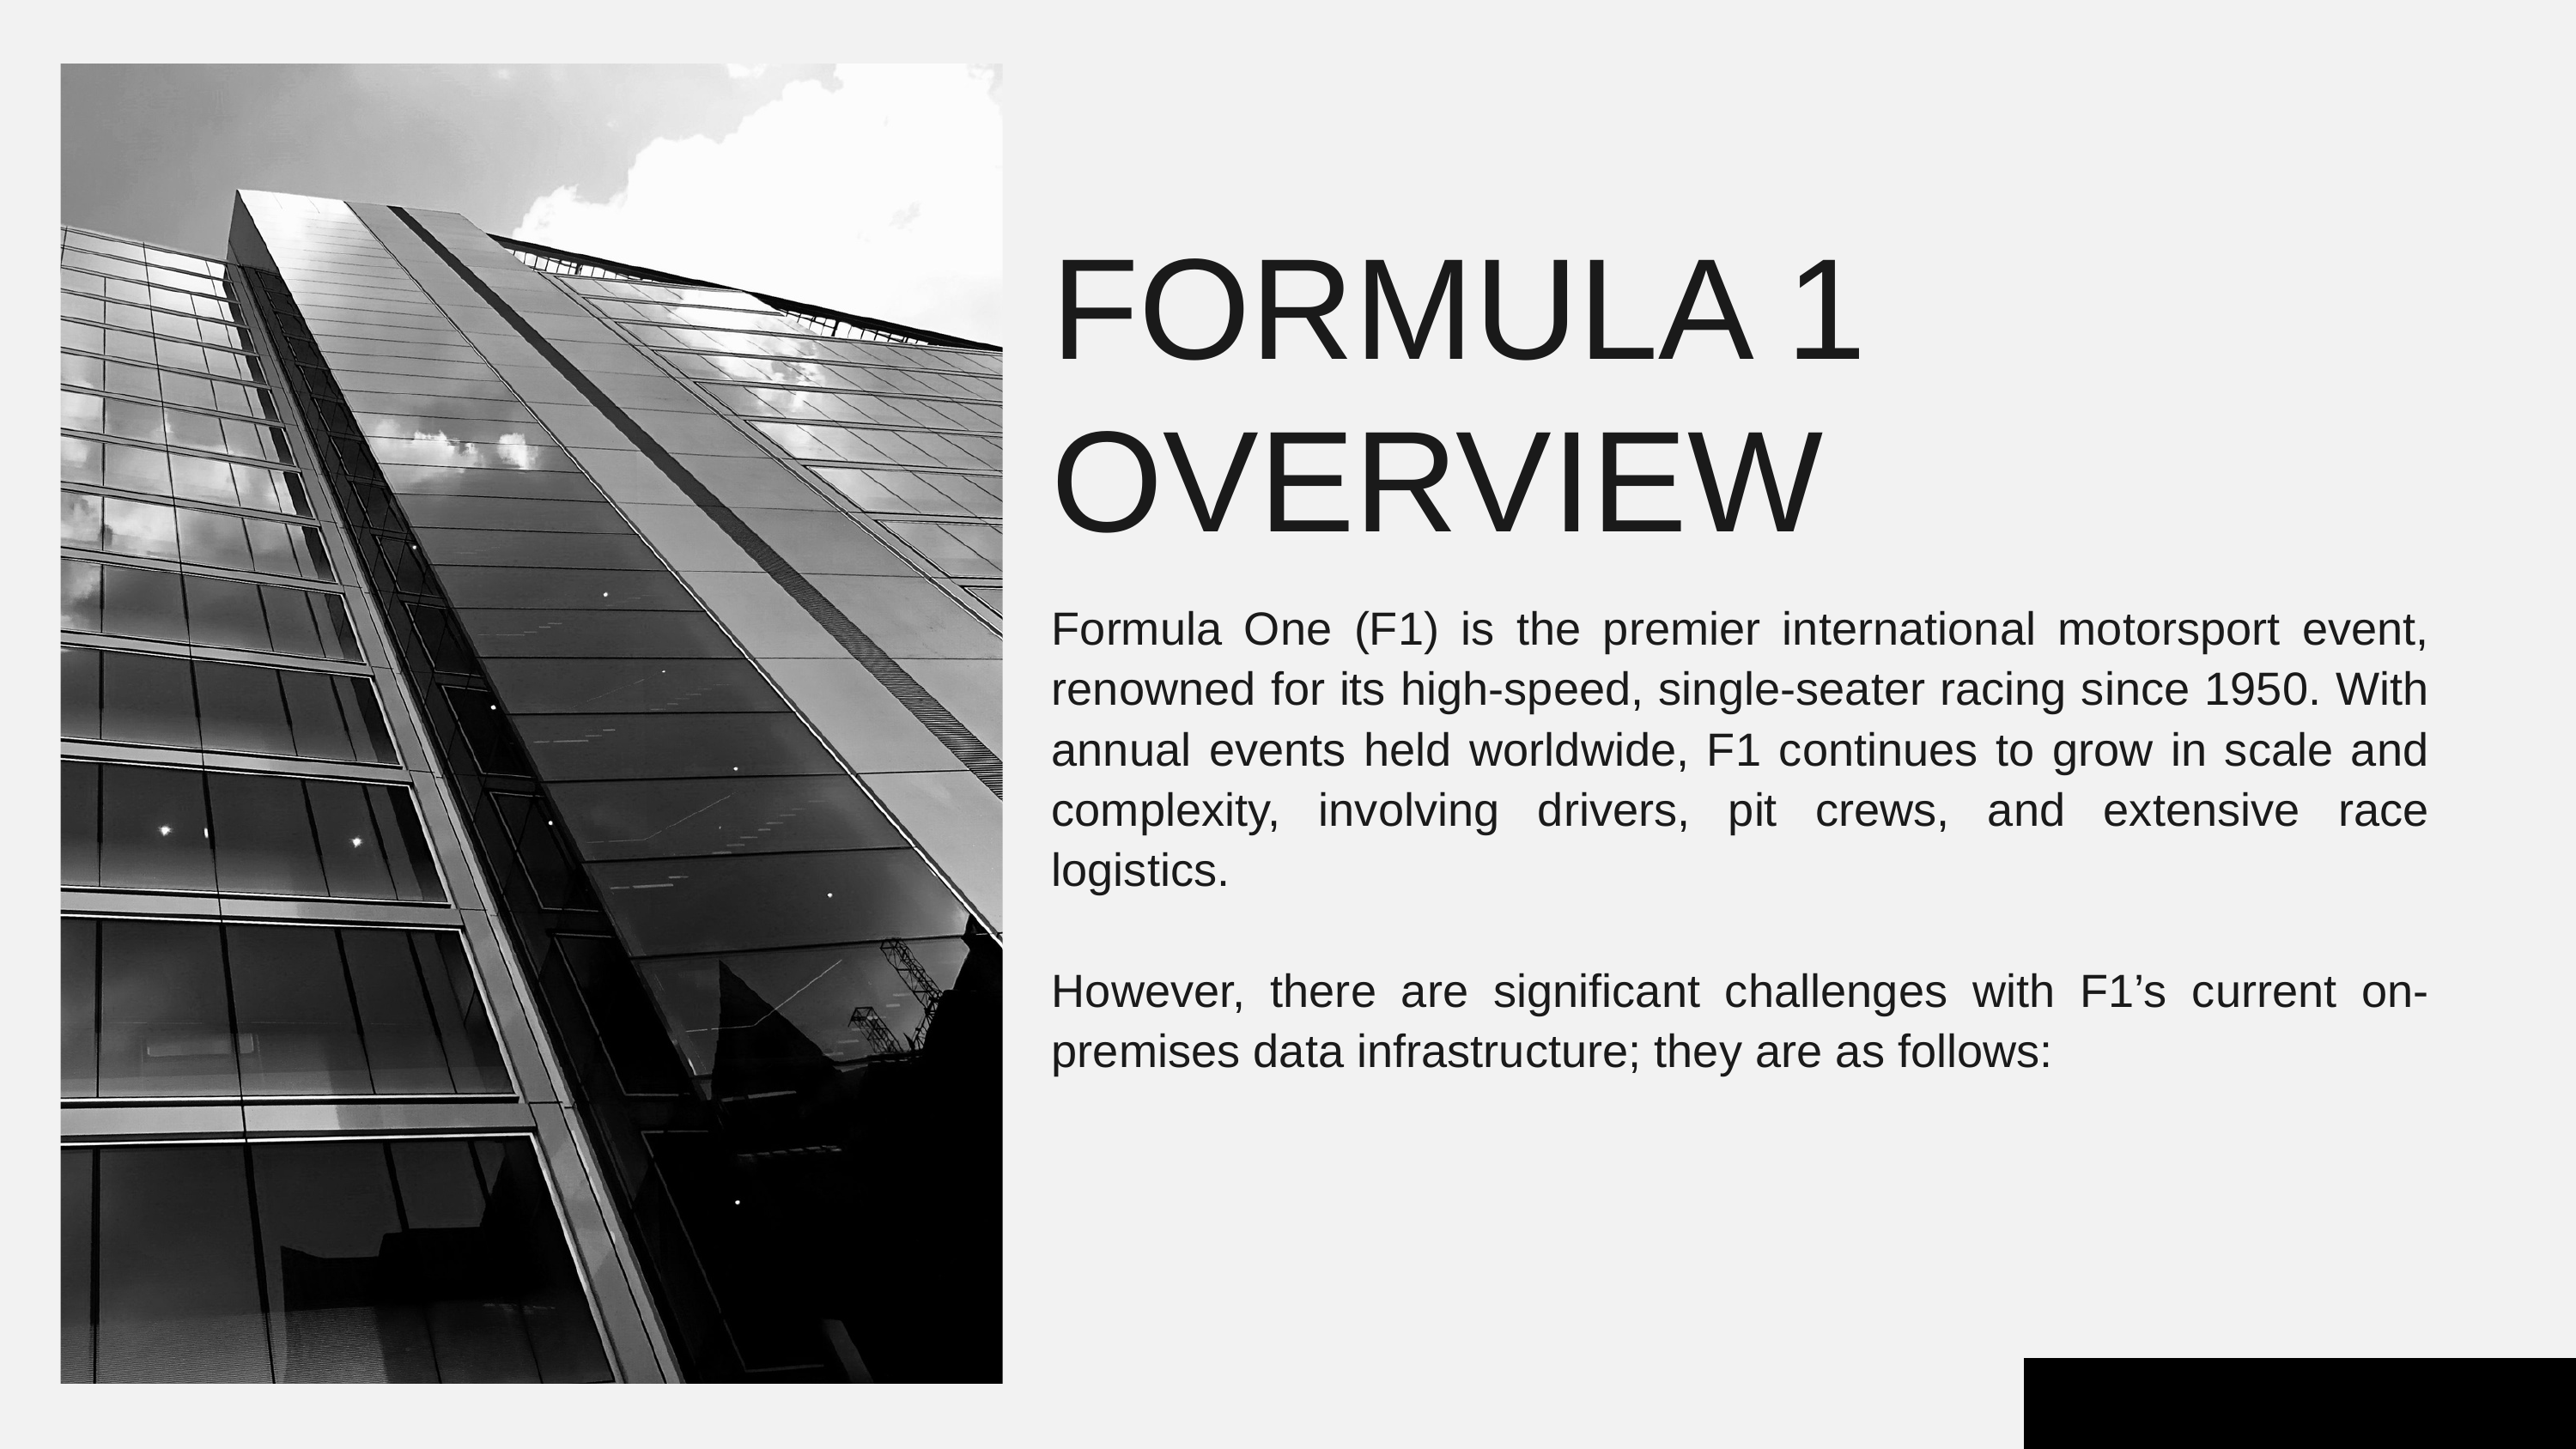

FORMULA 1 OVERVIEW
Formula One (F1) is the premier international motorsport event, renowned for its high-speed, single-seater racing since 1950. With annual events held worldwide, F1 continues to grow in scale and complexity, involving drivers, pit crews, and extensive race logistics.

However, there are significant challenges with F1’s current on-premises data infrastructure; they are as follows:

01